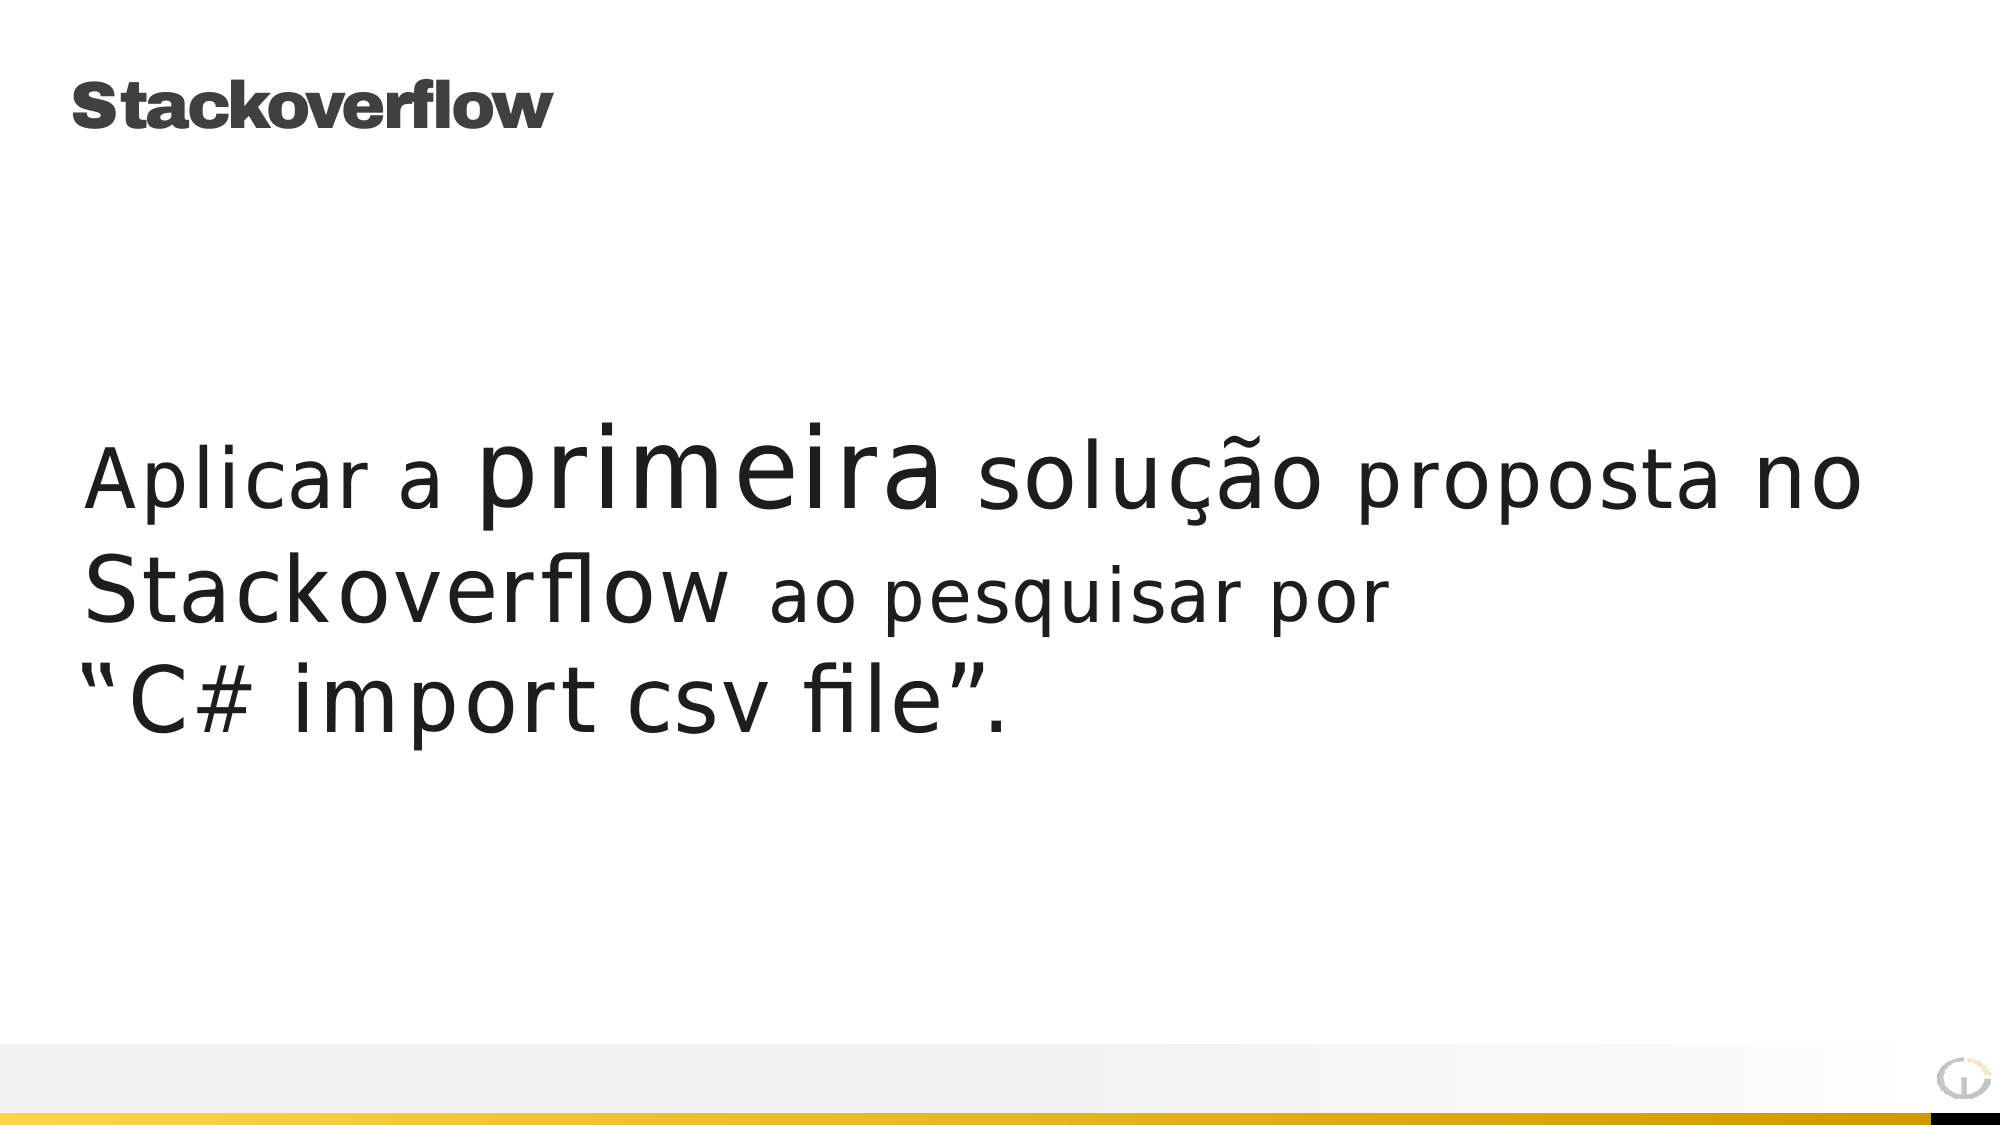

# Stackoverflow
Aplicar a primeira solução proposta no Stackoverflow ao pesquisar por
“C# import csv file”.